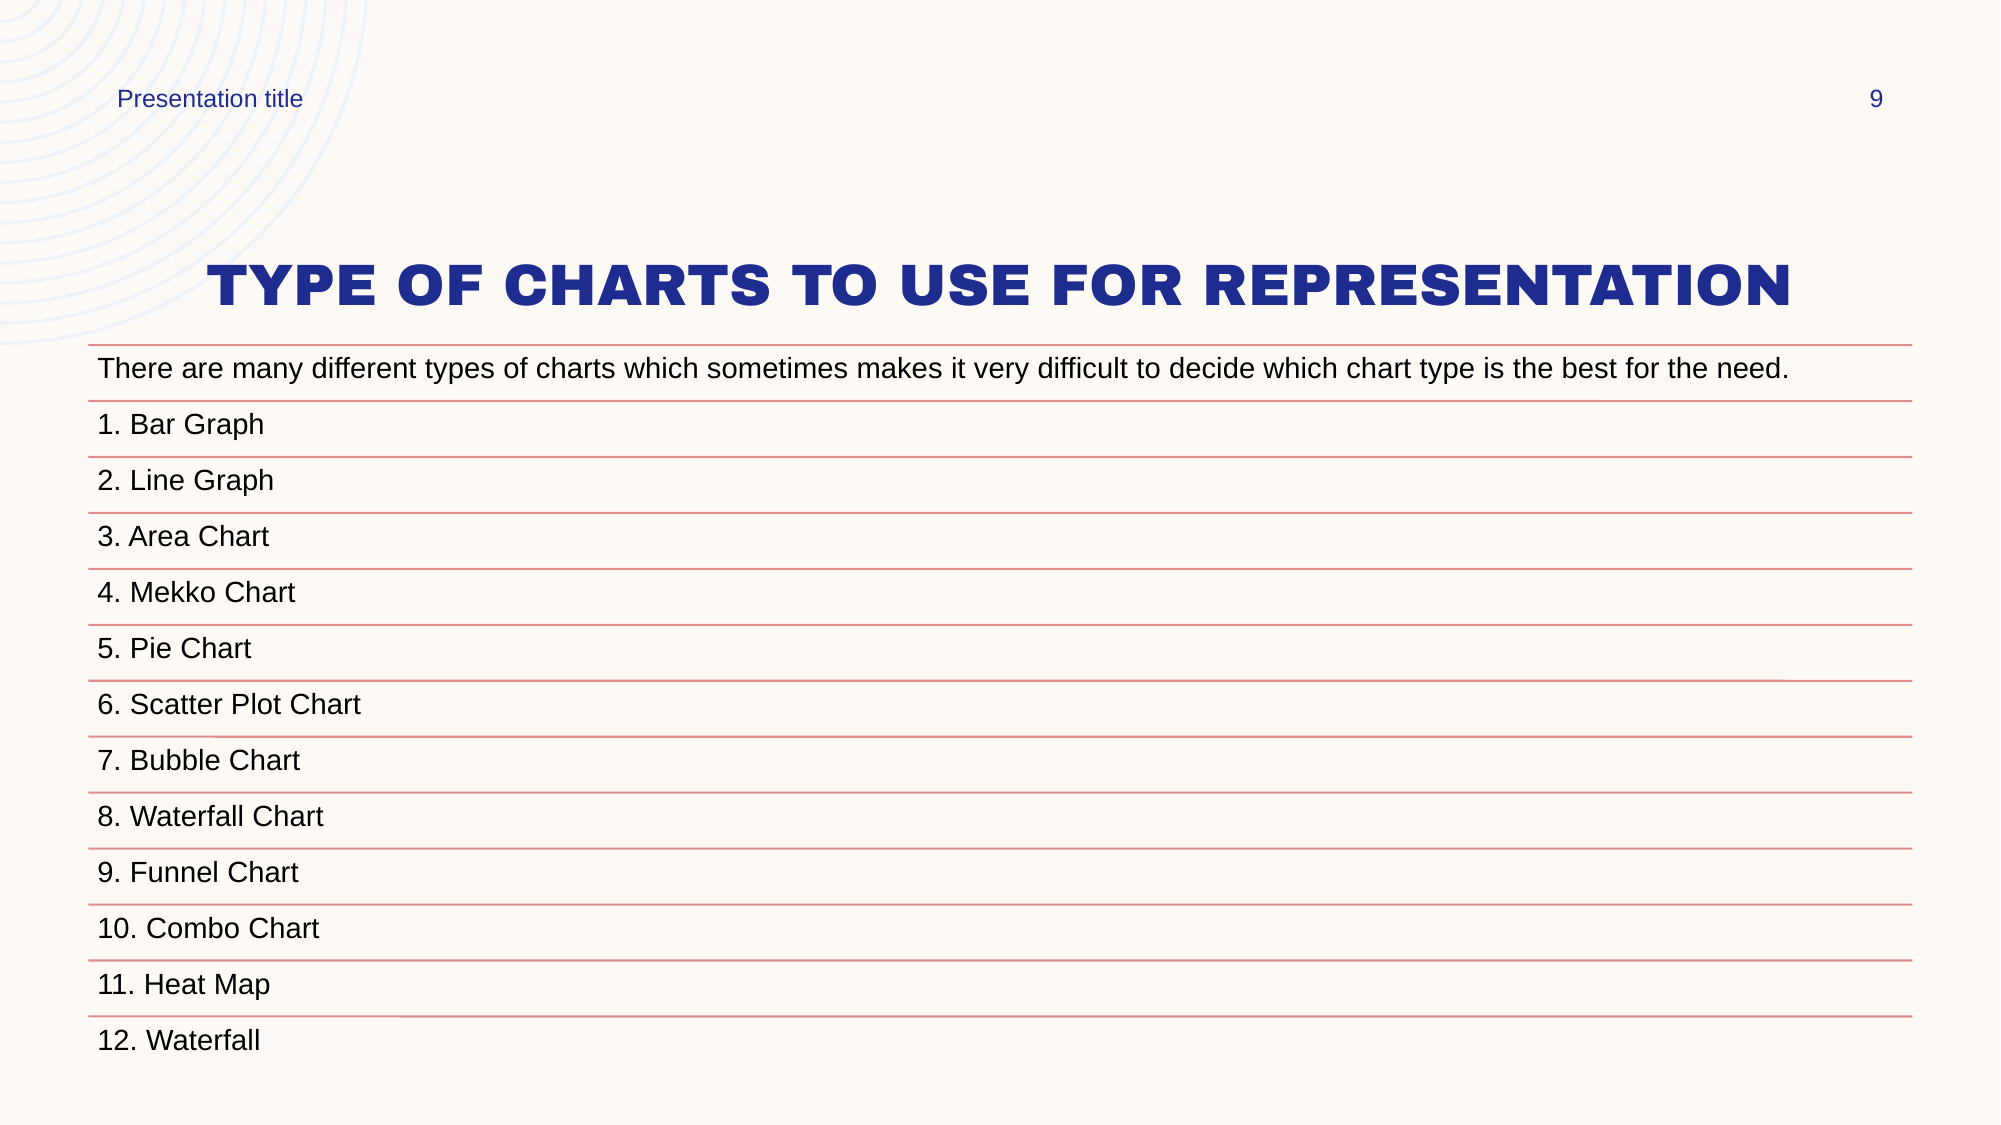

Presentation title
9
# Type of Charts to use for representation
There are many different types of charts which sometimes makes it very difficult to decide which chart type is the best for the need.
1. Bar Graph
2. Line Graph
3. Area Chart
4. Mekko Chart
5. Pie Chart
6. Scatter Plot Chart
7. Bubble Chart
8. Waterfall Chart
9. Funnel Chart
10. Combo Chart
11. Heat Map
12. Waterfall